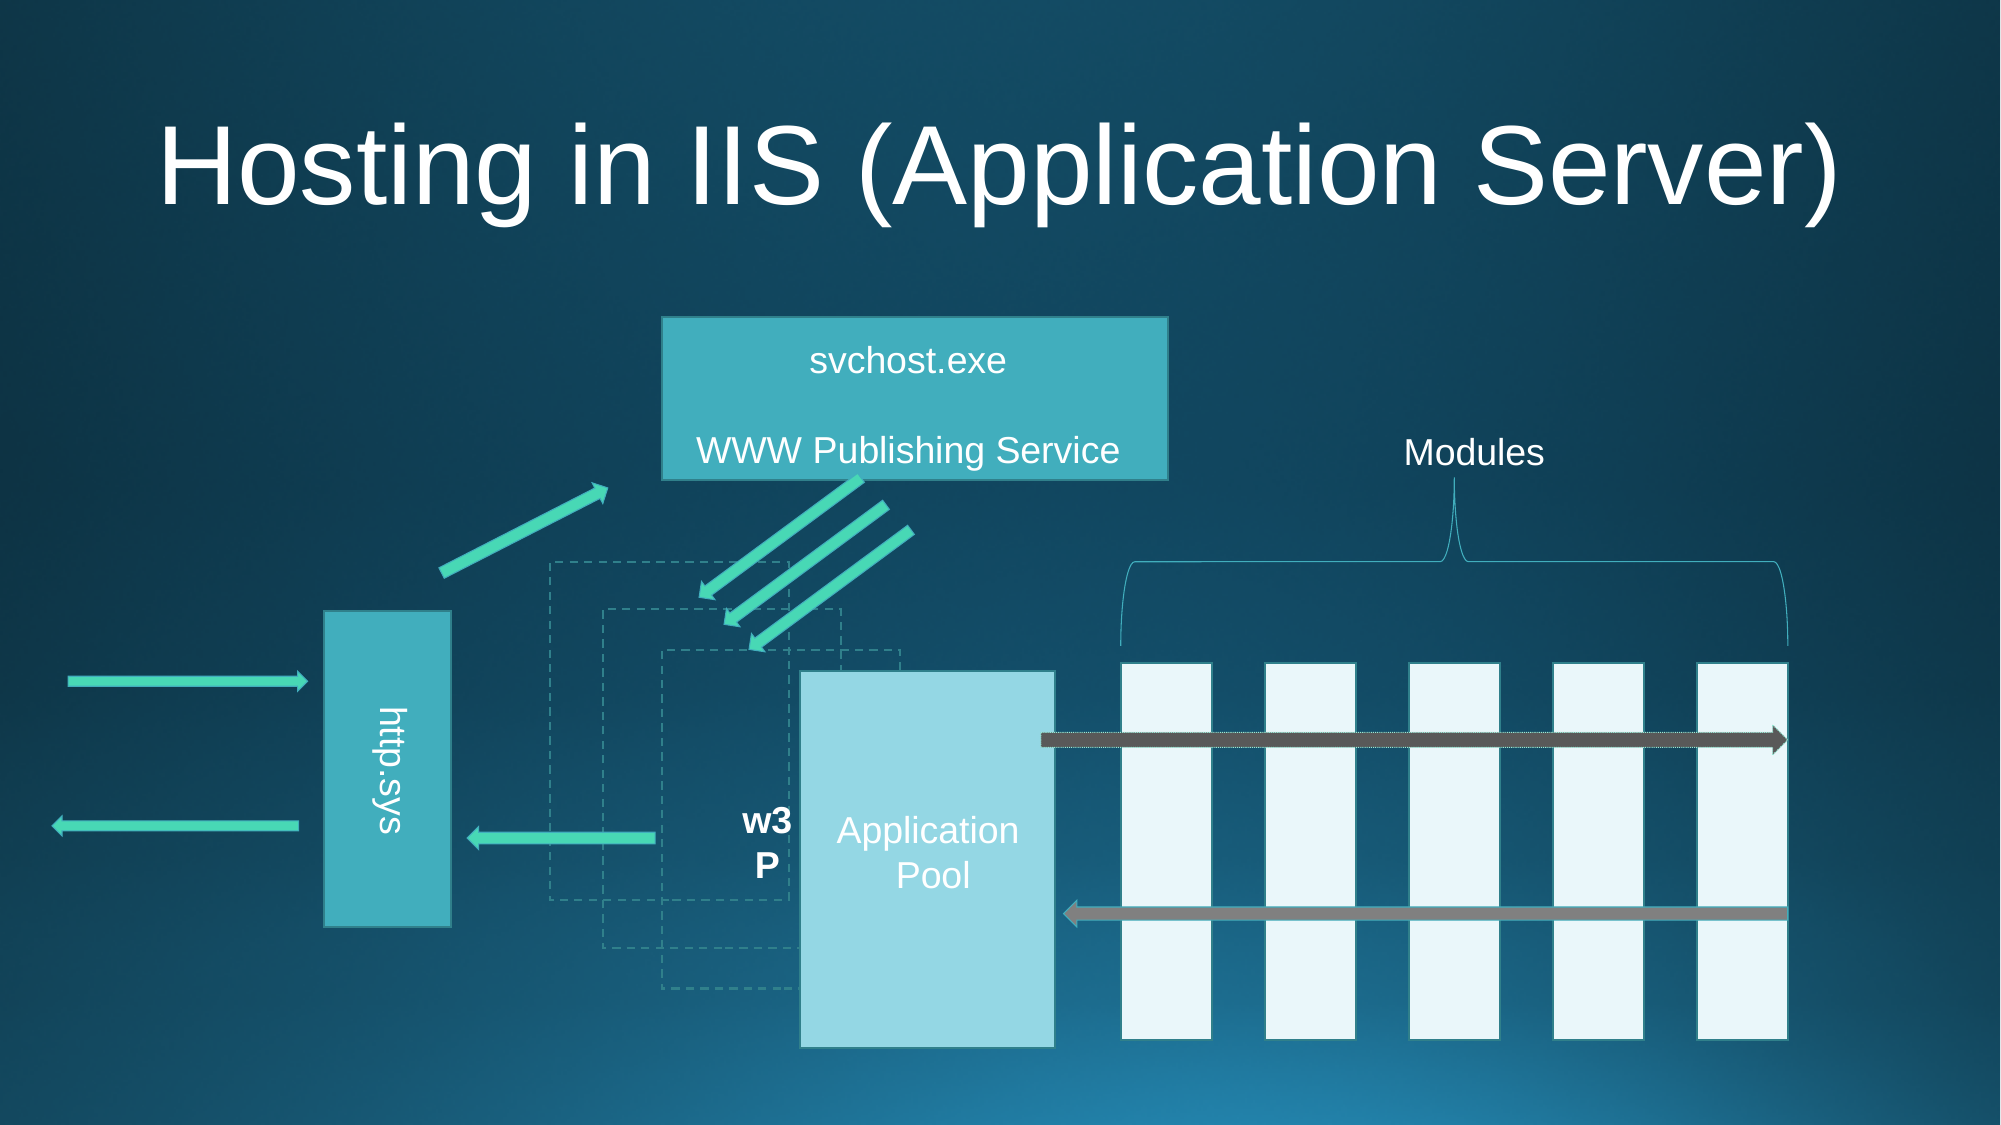

# Hosting in IIS (Application Server)

svchost.exe

WWW Publishing Service

Modules

http.sys
w3P
Application
Pool